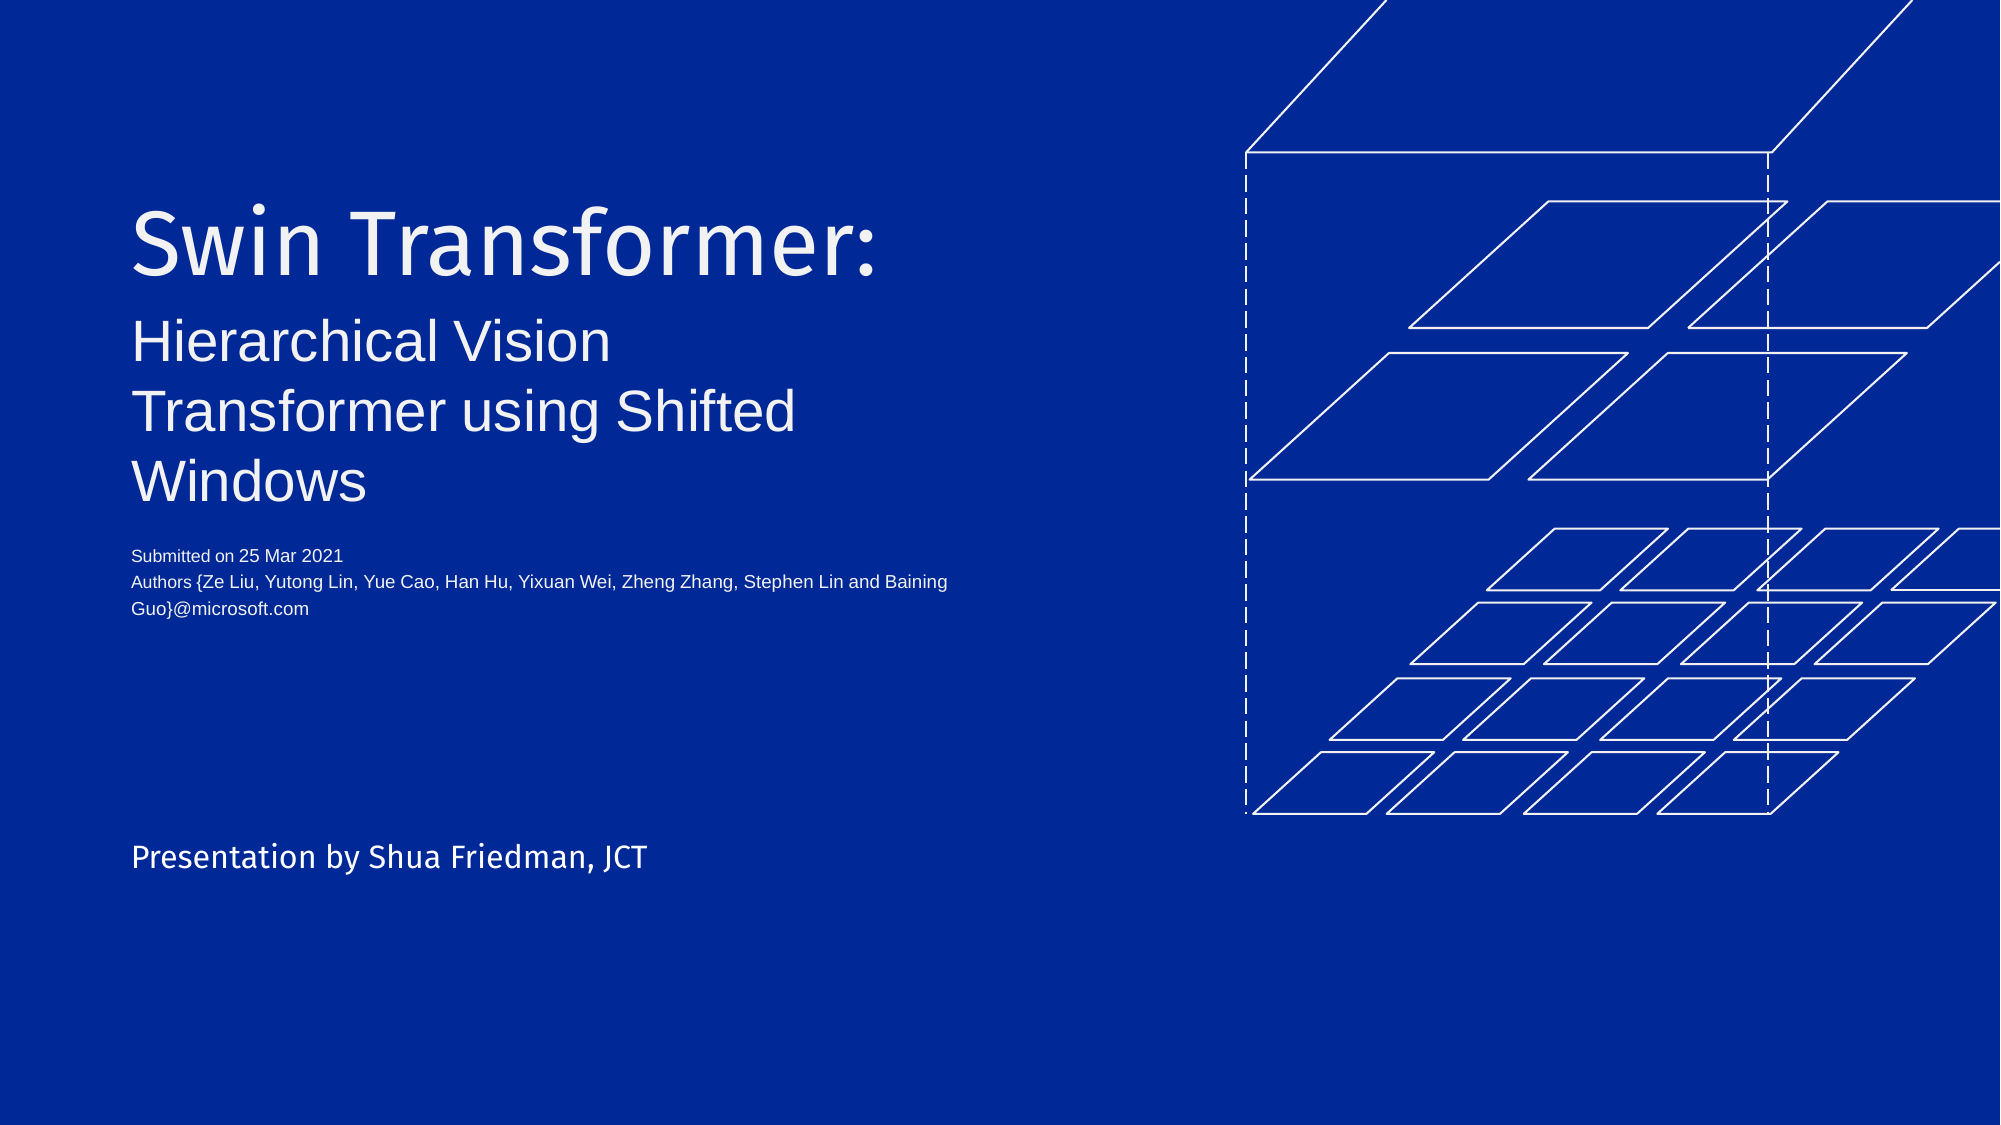

# Swin Transformer:
Hierarchical Vision Transformer using Shifted Windows
Submitted on 25 Mar 2021
Authors {Ze Liu, Yutong Lin, Yue Cao, Han Hu, Yixuan Wei, Zheng Zhang, Stephen Lin and Baining Guo}@microsoft.com
Presentation by Shua Friedman, JCT